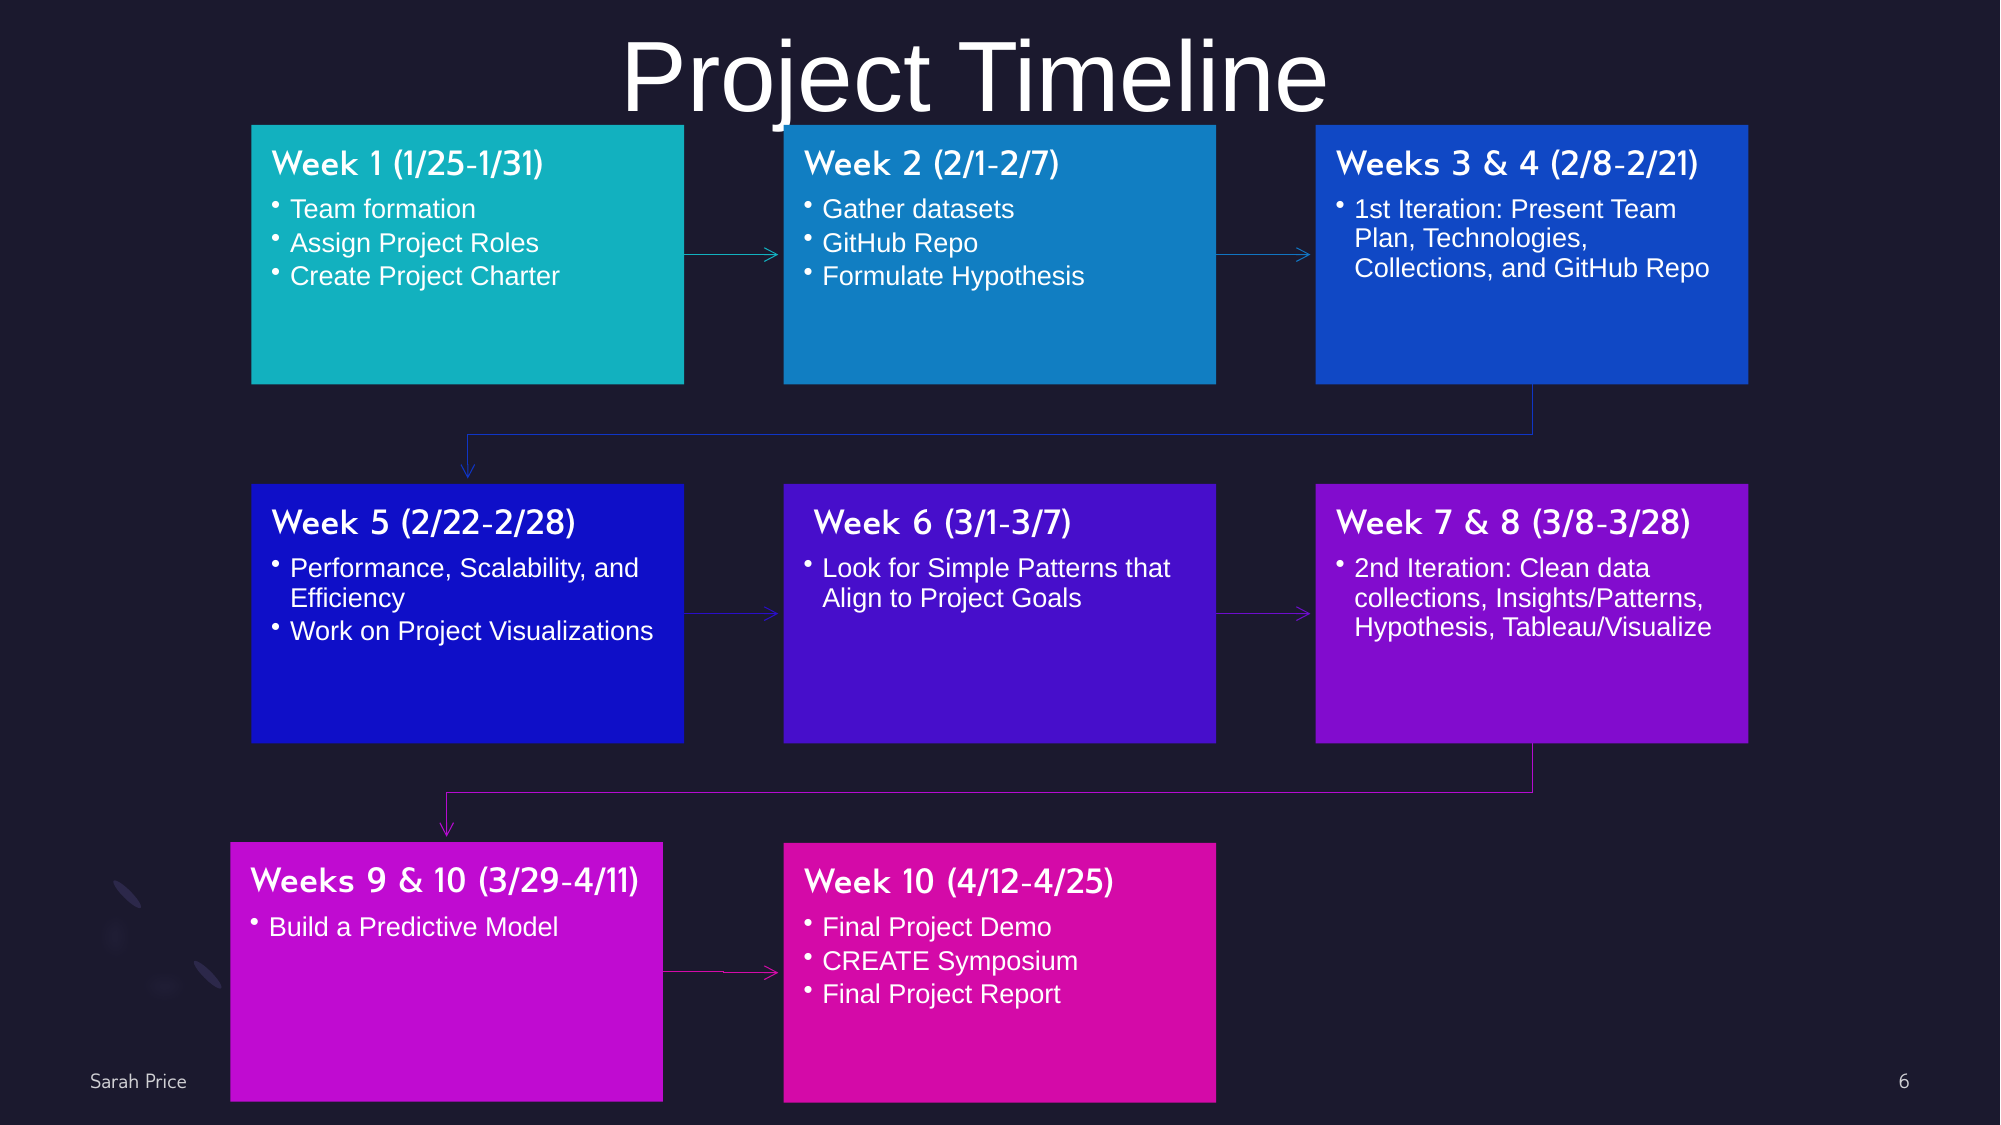

# Project Timeline

Week 1 (1/25-1/31)
Team formation
Assign Project Roles
Create Project Charter

Week 2 (2/1-2/7)
Gather datasets
GitHub Repo
Formulate Hypothesis

Weeks 3 & 4 (2/8-2/21)
1st Iteration: Present Team Plan, Technologies, Collections, and GitHub Repo

Week 5 (2/22-2/28)
Performance, Scalability, and Efficiency
Work on Project Visualizations

 Week 6 (3/1-3/7)
Look for Simple Patterns that Align to Project Goals

Week 7 & 8 (3/8-3/28)
2nd Iteration: Clean data collections, Insights/Patterns, Hypothesis, Tableau/Visualize

Weeks 9 & 10 (3/29-4/11)
Build a Predictive Model
Week 10 (4/12-4/25)
Final Project Demo
CREATE Symposium
Final Project Report
Sarah Price
6